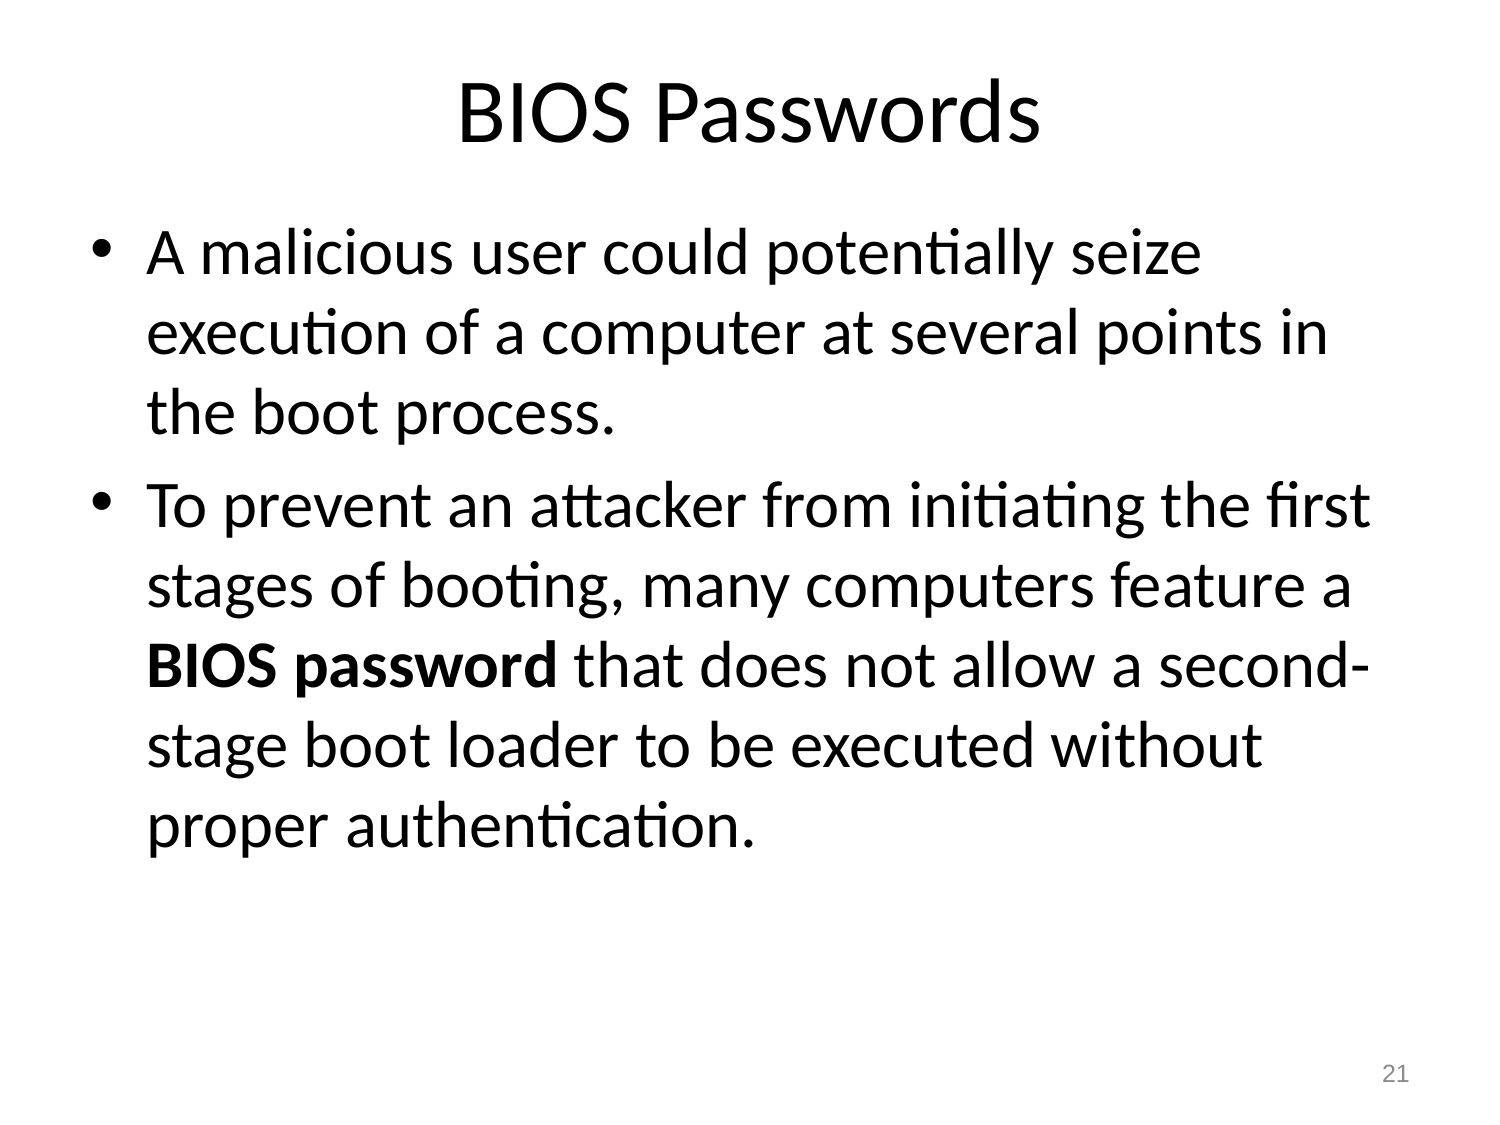

# BIOS Passwords
A malicious user could potentially seize execution of a computer at several points in the boot process.
To prevent an attacker from initiating the first stages of booting, many computers feature a BIOS password that does not allow a second-stage boot loader to be executed without proper authentication.
21